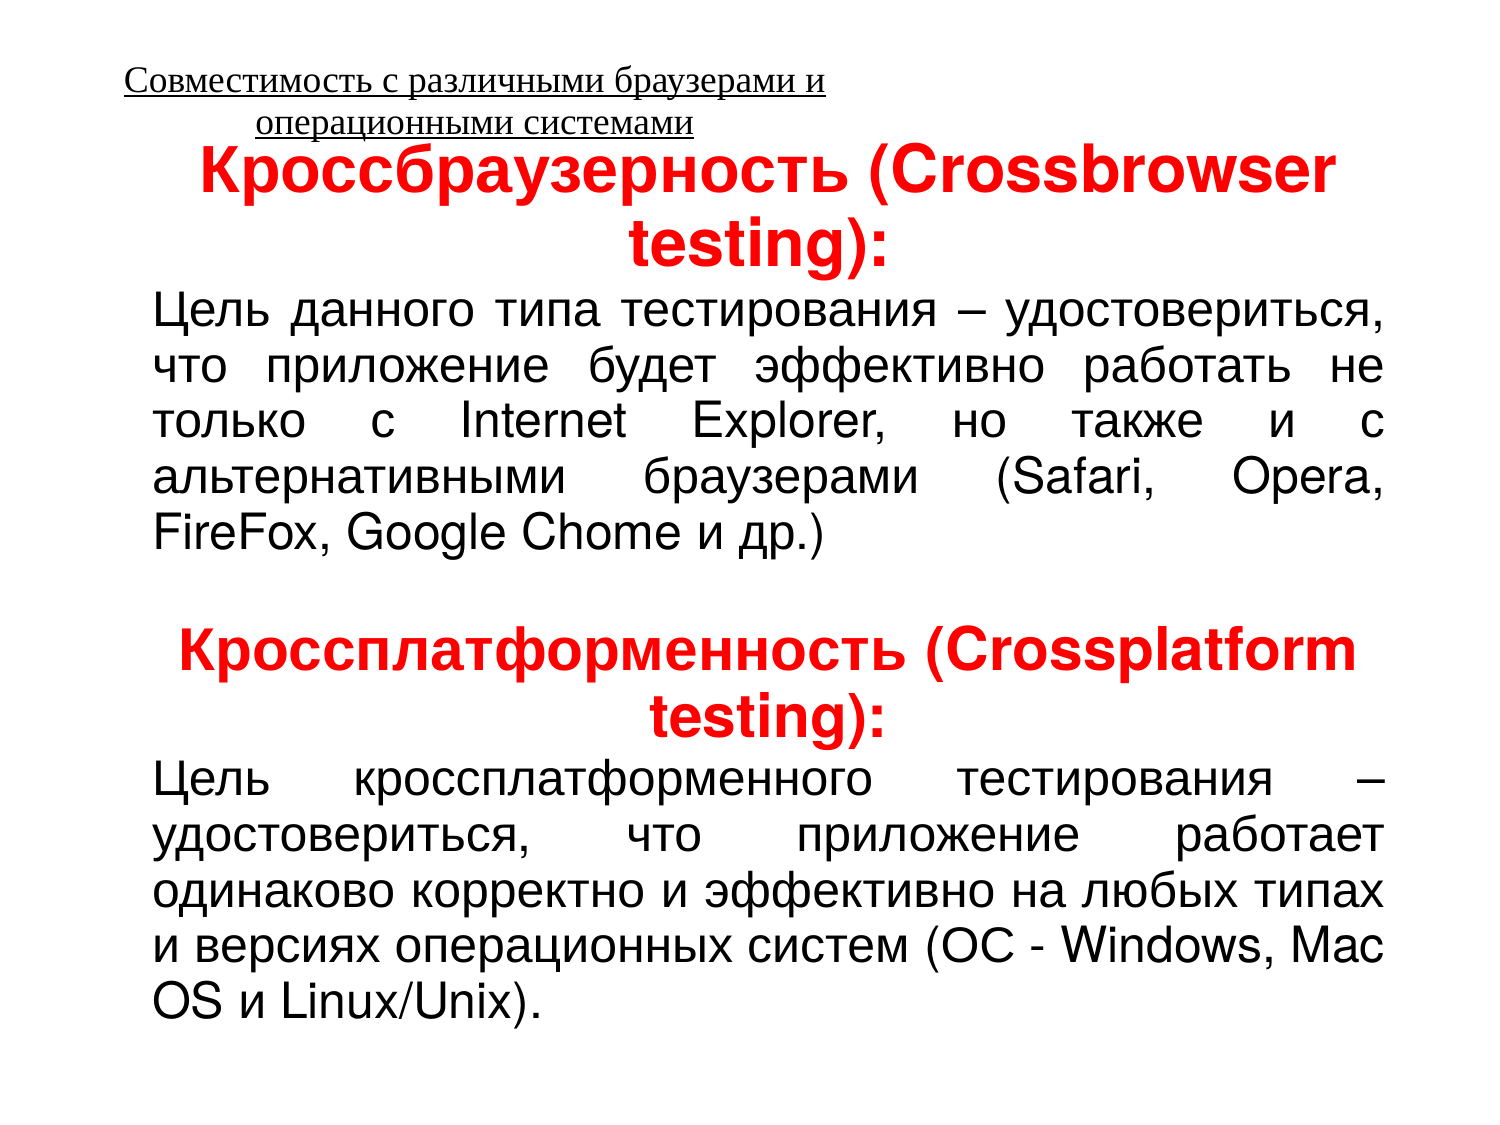

Совместимость с различными браузерами и операционными системами
Кроссбраузерность (Crossbrowser testing):
Цель данного типа тестирования – удостовериться, что приложение будет эффективно работать не только с Internet Explorer, но также и с альтернативными браузерами (Safari, Opera, FireFox, Google Chome и др.)

Кроссплатформенность (Crossplatform testing):
Цель кроссплатформенного тестирования – удостовериться, что приложение работает одинаково корректно и эффективно на любых типах и версиях операционных систем (ОС - Windows, Mac OS и Linux/Unix).